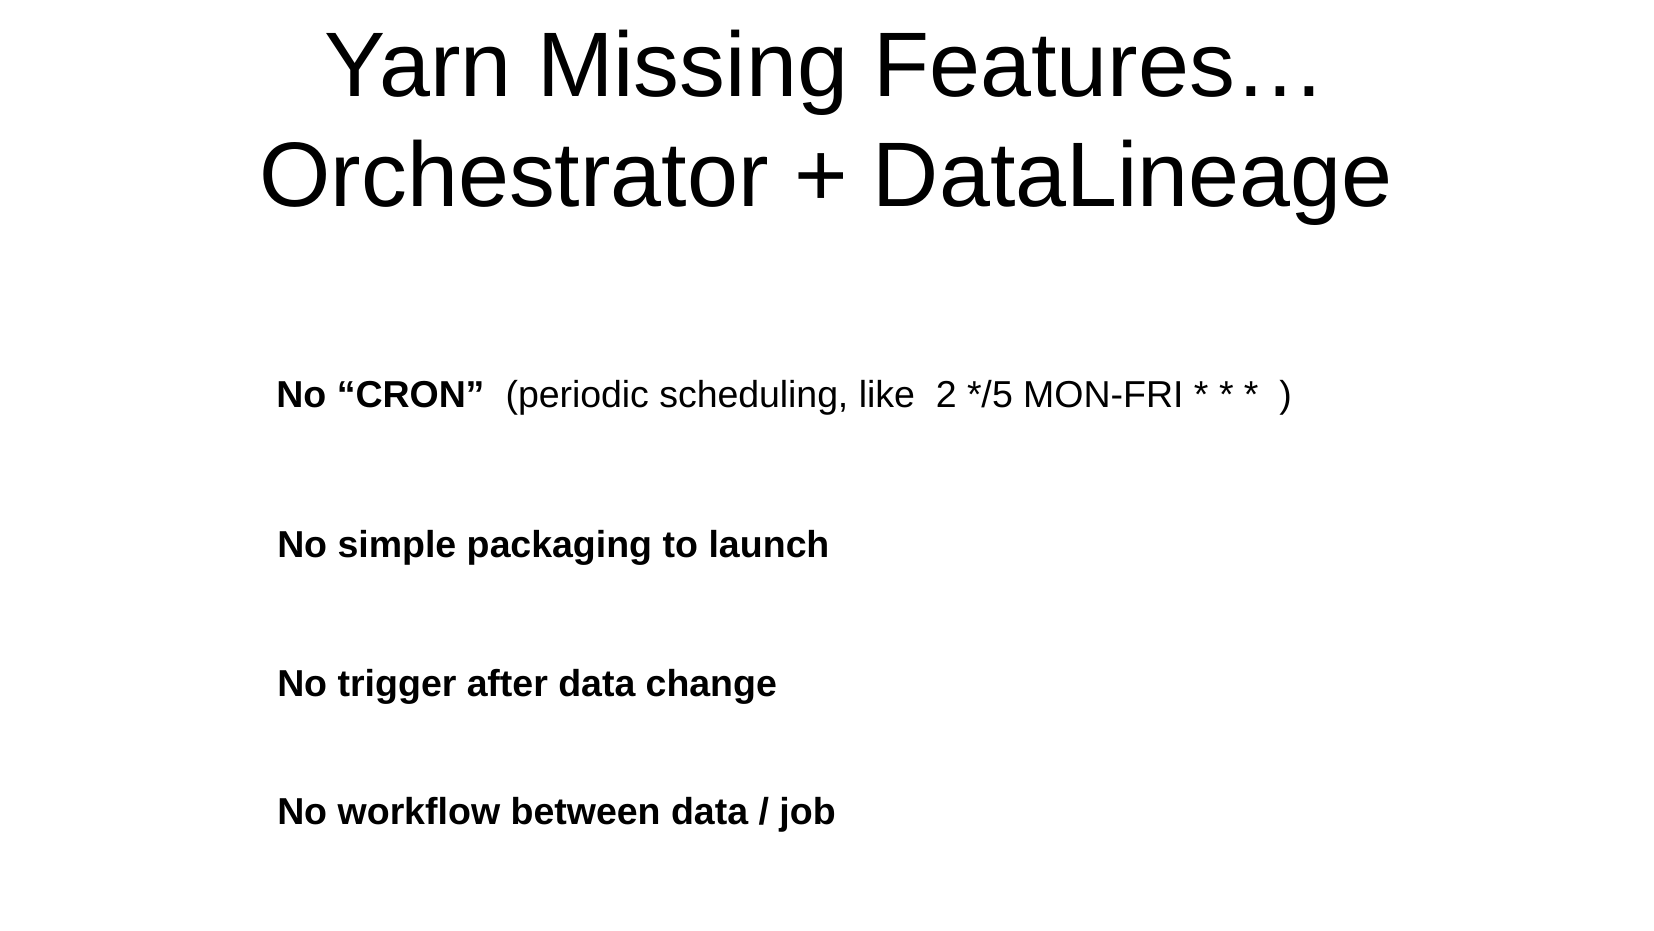

Yarn Missing Features…
Orchestrator + DataLineage
No “CRON”  (periodic scheduling, like  2 */5 MON-FRI * * *  )
No simple packaging to launch
No trigger after data change
No workflow between data / job